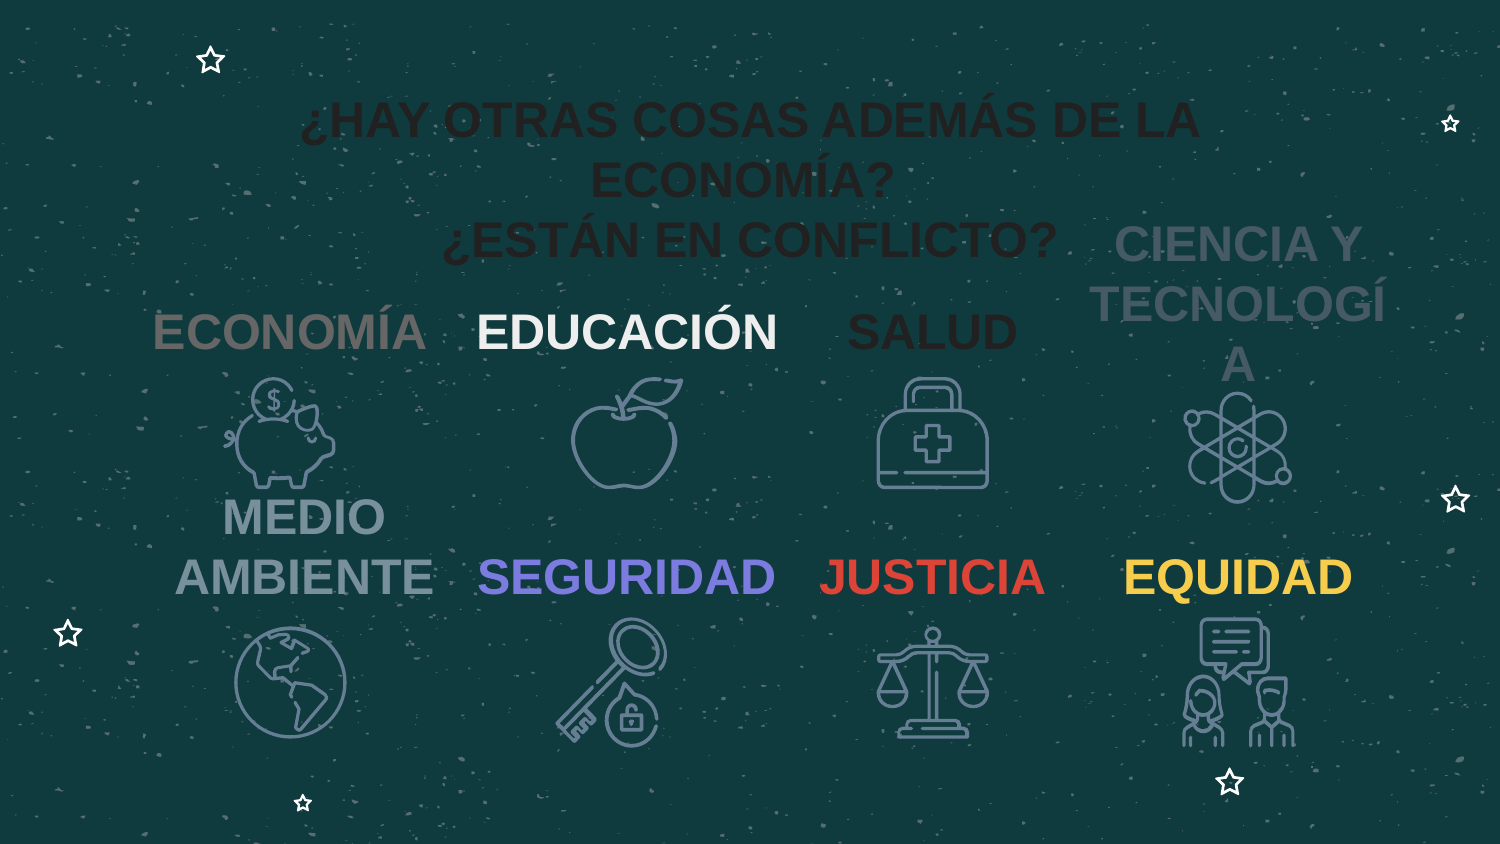

¿HAY OTRAS COSAS ADEMÁS DE LA ECONOMÍA?
¿ESTÁN EN CONFLICTO?
CIENCIA Y TECNOLOGÍA
# ECONOMÍA
EDUCACIÓN
SALUD

MEDIO AMBIENTE
SEGURIDAD
JUSTICIA
EQUIDAD